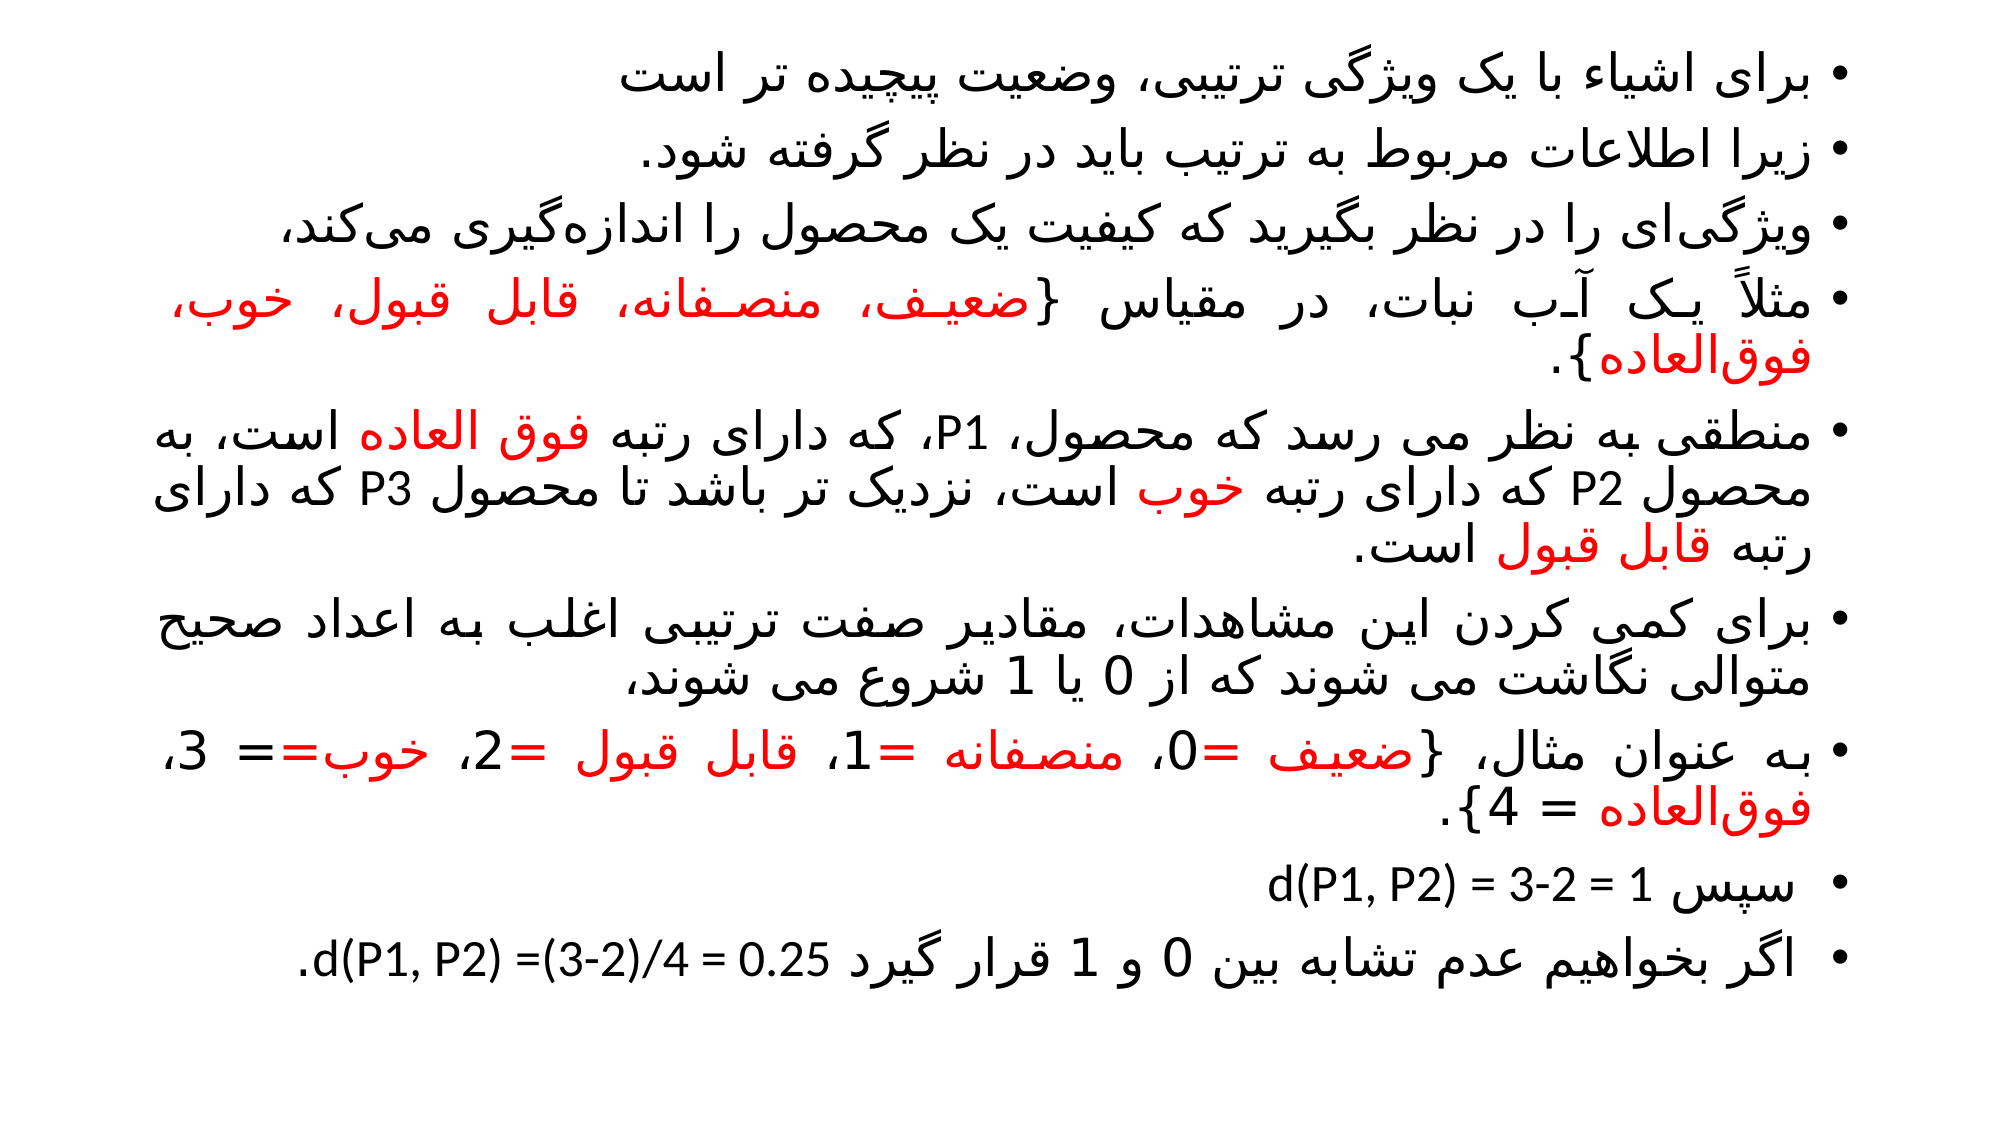

برای اشیاء با یک ویژگی ترتیبی، وضعیت پیچیده تر است
زیرا اطلاعات مربوط به ترتیب باید در نظر گرفته شود.
ویژگی‌ای را در نظر بگیرید که کیفیت یک محصول را اندازه‌گیری می‌کند،
مثلاً یک آب نبات، در مقیاس {ضعیف، منصفانه، قابل قبول، خوب، فوق‌العاده}.
منطقی به نظر می رسد که محصول، P1، که دارای رتبه فوق العاده است، به محصول P2 که دارای رتبه خوب است، نزدیک تر باشد تا محصول P3 که دارای رتبه قابل قبول است.
برای کمی کردن این مشاهدات، مقادیر صفت ترتیبی اغلب به اعداد صحیح متوالی نگاشت می شوند که از 0 یا 1 شروع می شوند،
به عنوان مثال، {ضعیف =0، منصفانه =1، قابل قبول =2، خوب== 3، فوق‌العاده = 4}.
 سپس d(P1, P2) = 3-2 = 1
 اگر بخواهیم عدم تشابه بین 0 و 1 قرار گیرد d(P1, P2) =(3-2)/4 = 0.25.